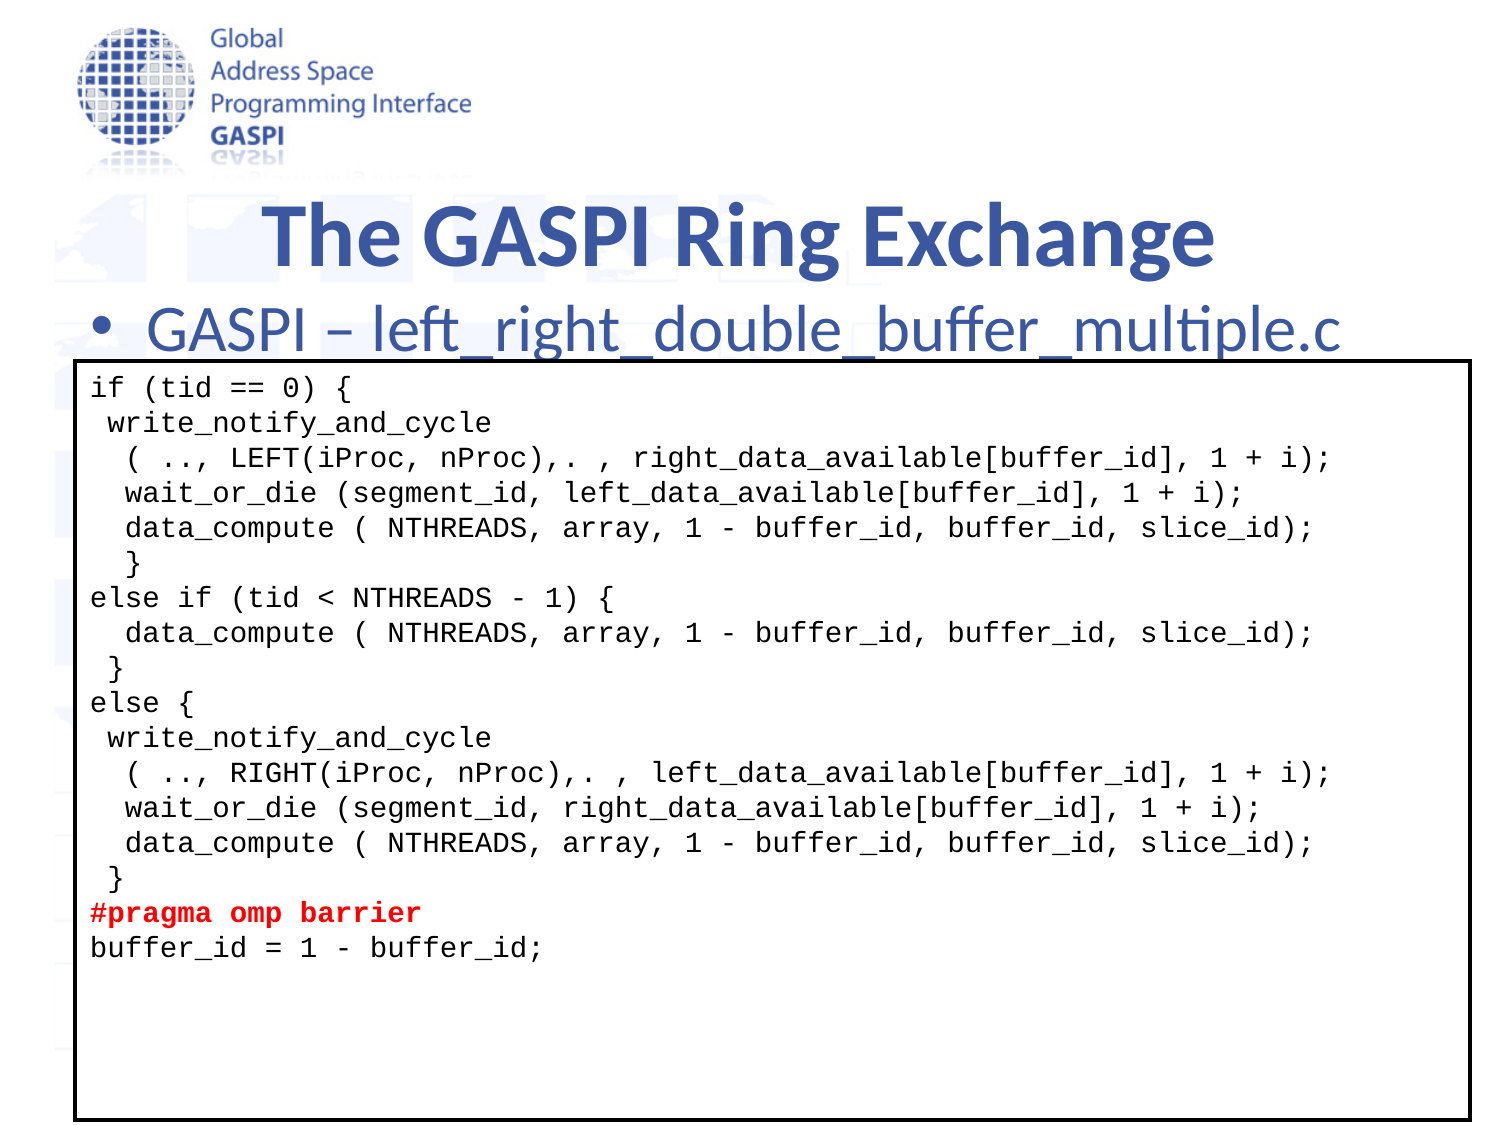

The GASPI Ring Exchange
GASPI – left_right_double_buffer_multiple.c
if (tid == 0) {
 write_notify_and_cycle
  ( .., LEFT(iProc, nProc),. , right_data_available[buffer_id], 1 + i);
  wait_or_die (segment_id, left_data_available[buffer_id], 1 + i);
  data_compute ( NTHREADS, array, 1 - buffer_id, buffer_id, slice_id);
  }
else if (tid < NTHREADS - 1) {
  data_compute ( NTHREADS, array, 1 - buffer_id, buffer_id, slice_id);
 }
else {
 write_notify_and_cycle
  ( .., RIGHT(iProc, nProc),. , left_data_available[buffer_id], 1 + i);
  wait_or_die (segment_id, right_data_available[buffer_id], 1 + i);
  data_compute ( NTHREADS, array, 1 - buffer_id, buffer_id, slice_id);
 }
#pragma omp barrier
buffer_id = 1 - buffer_id;